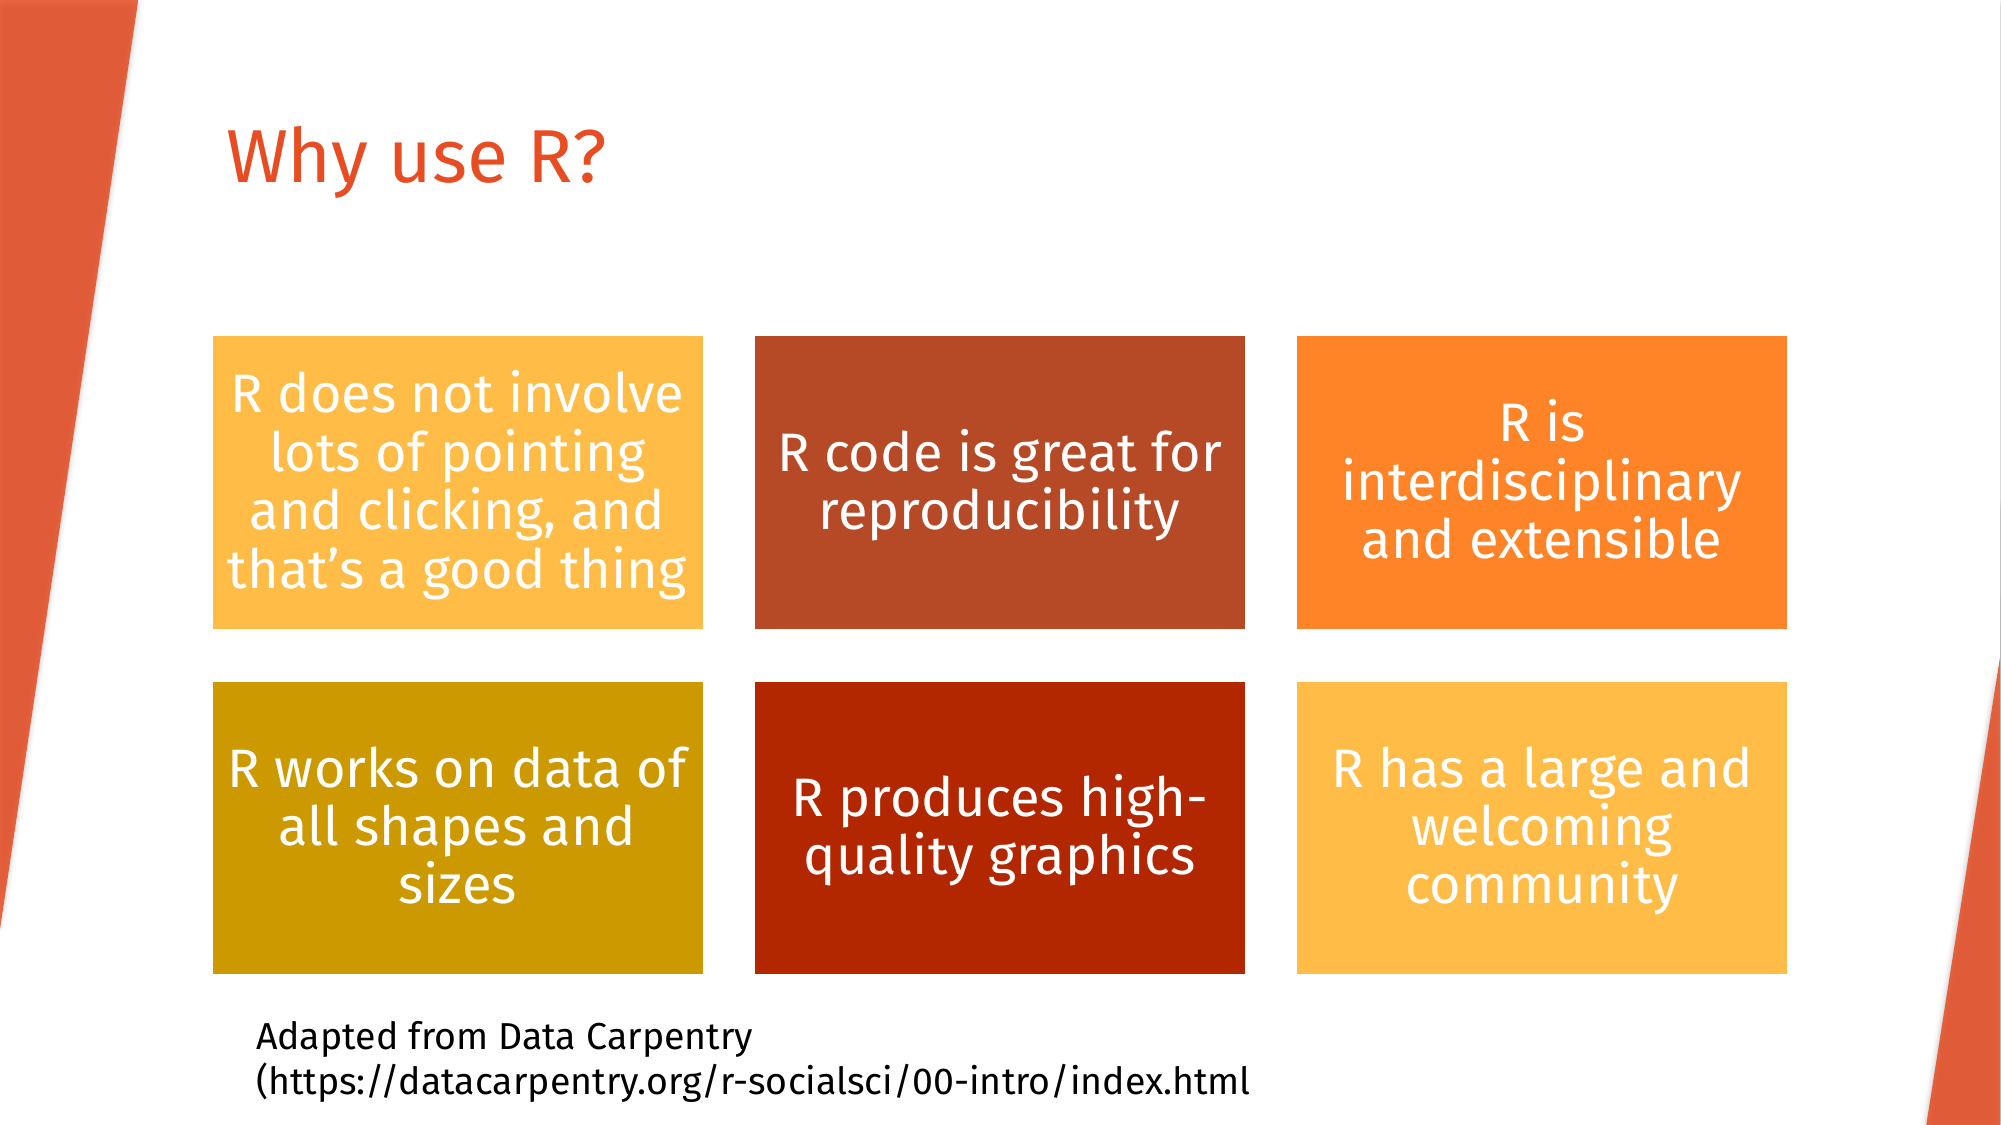

# Why use R?
R does not involve lots of pointing and clicking, and that’s a good thing
R code is great for reproducibility
R is interdisciplinary and extensible
R works on data of all shapes and sizes
R produces high-quality graphics
R has a large and welcoming community

Adapted from Data Carpentry (https://datacarpentry.org/r-socialsci/00-intro/index.html